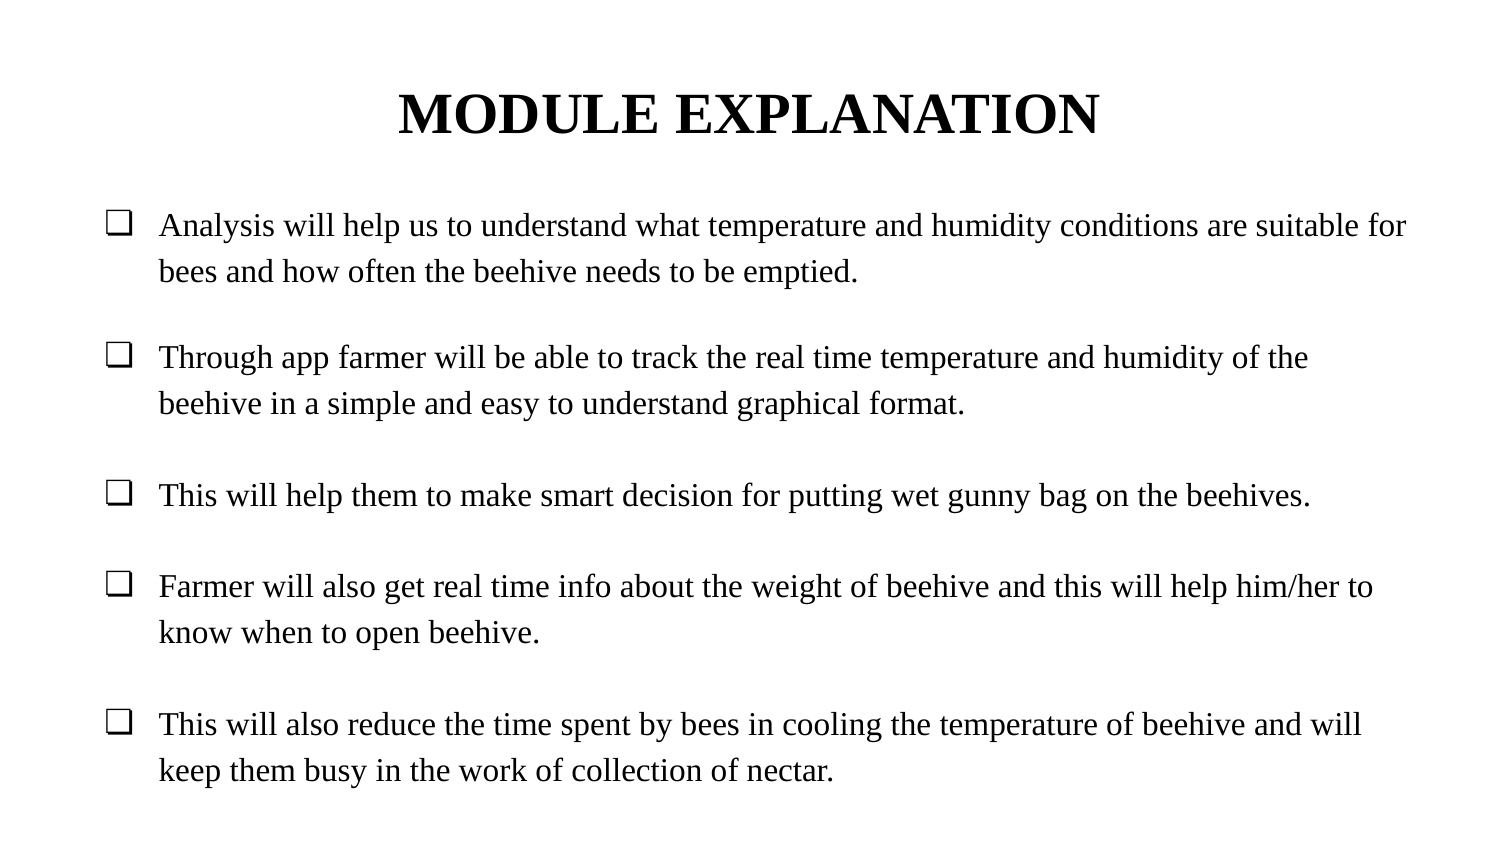

# MODULE EXPLANATION
Analysis will help us to understand what temperature and humidity conditions are suitable for bees and how often the beehive needs to be emptied.
Through app farmer will be able to track the real time temperature and humidity of the beehive in a simple and easy to understand graphical format.
This will help them to make smart decision for putting wet gunny bag on the beehives.
Farmer will also get real time info about the weight of beehive and this will help him/her to know when to open beehive.
This will also reduce the time spent by bees in cooling the temperature of beehive and will keep them busy in the work of collection of nectar.